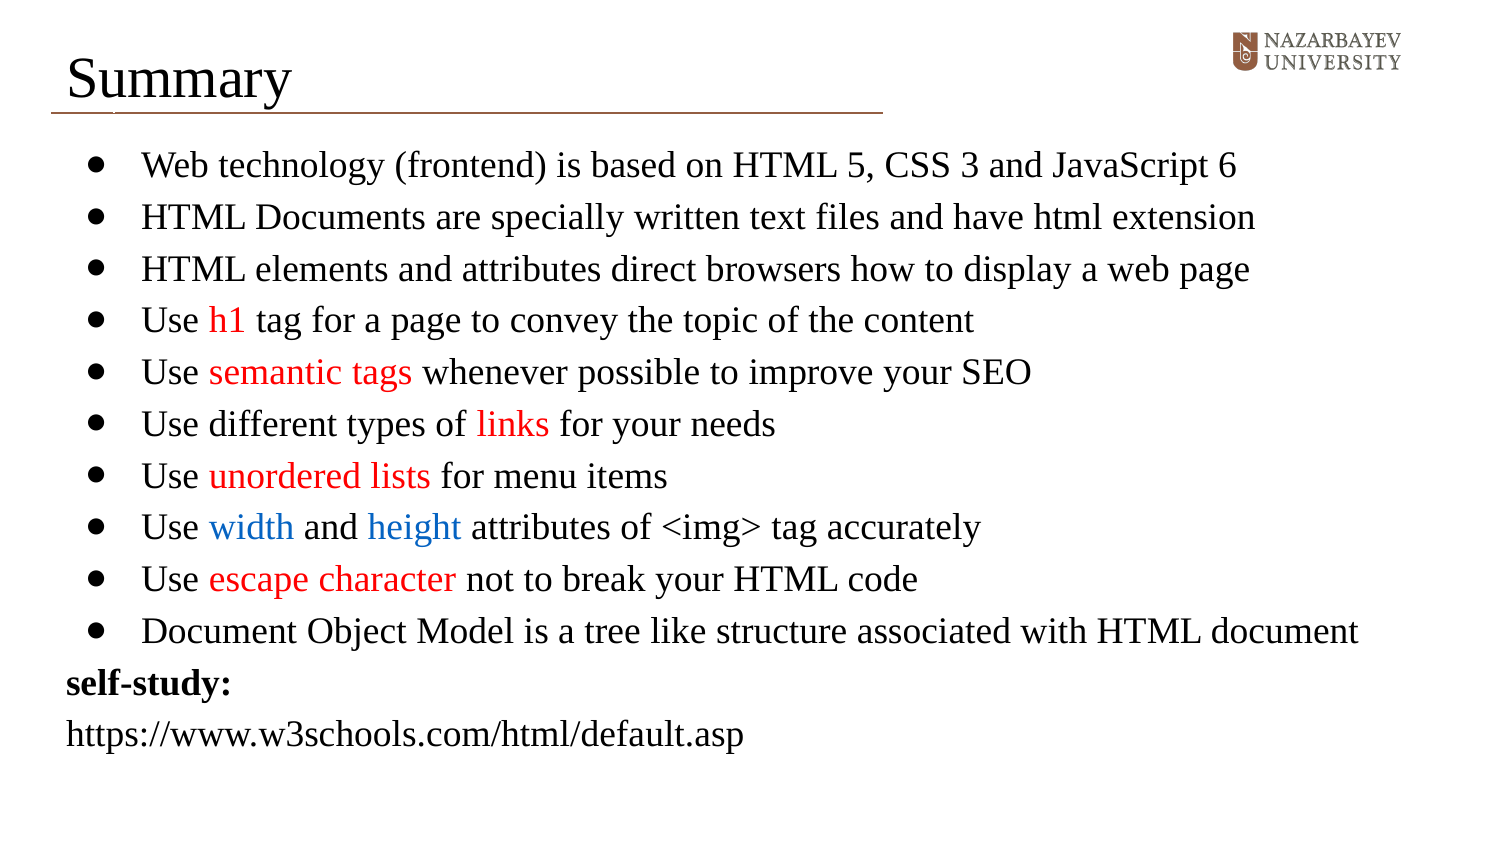

# Summary
Web technology (frontend) is based on HTML 5, CSS 3 and JavaScript 6
HTML Documents are specially written text files and have html extension
HTML elements and attributes direct browsers how to display a web page
Use h1 tag for a page to convey the topic of the content
Use semantic tags whenever possible to improve your SEO
Use different types of links for your needs
Use unordered lists for menu items
Use width and height attributes of <img> tag accurately
Use escape character not to break your HTML code
Document Object Model is a tree like structure associated with HTML document
self-study:
https://www.w3schools.com/html/default.asp